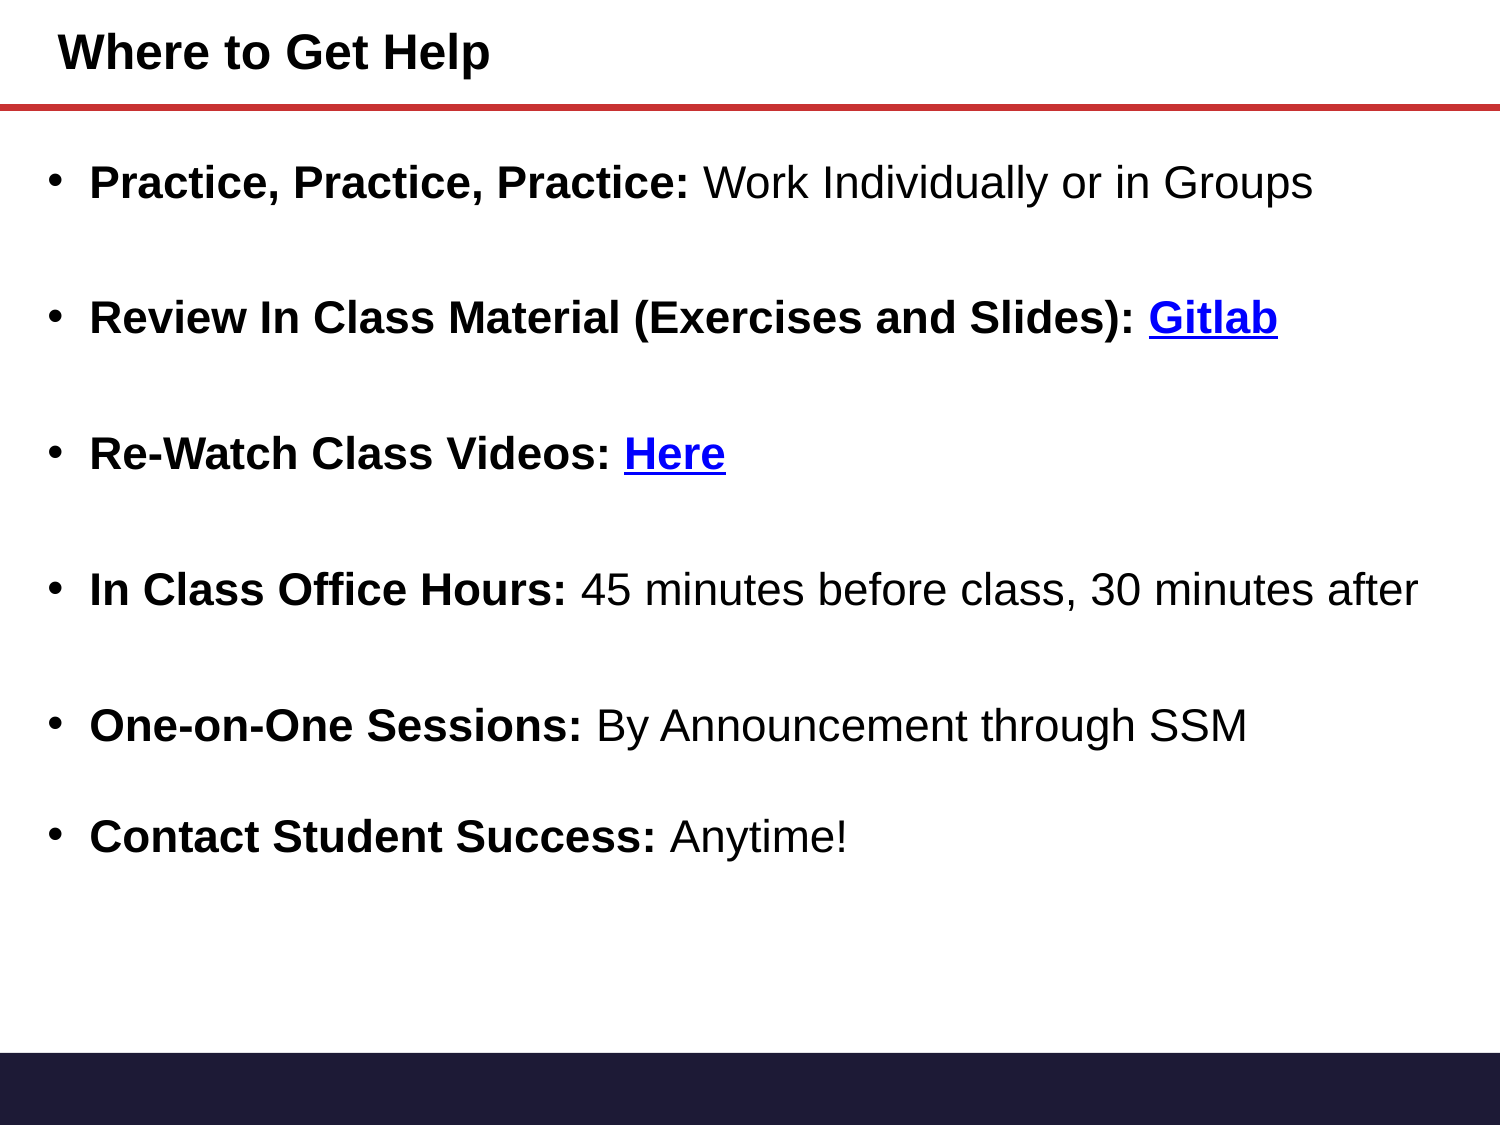

# Where to Get Help
Practice, Practice, Practice: Work Individually or in Groups

Review In Class Material (Exercises and Slides): Gitlab

Re-Watch Class Videos: Here

In Class Office Hours: 45 minutes before class, 30 minutes after

One-on-One Sessions: By Announcement through SSM

Contact Student Success: Anytime!